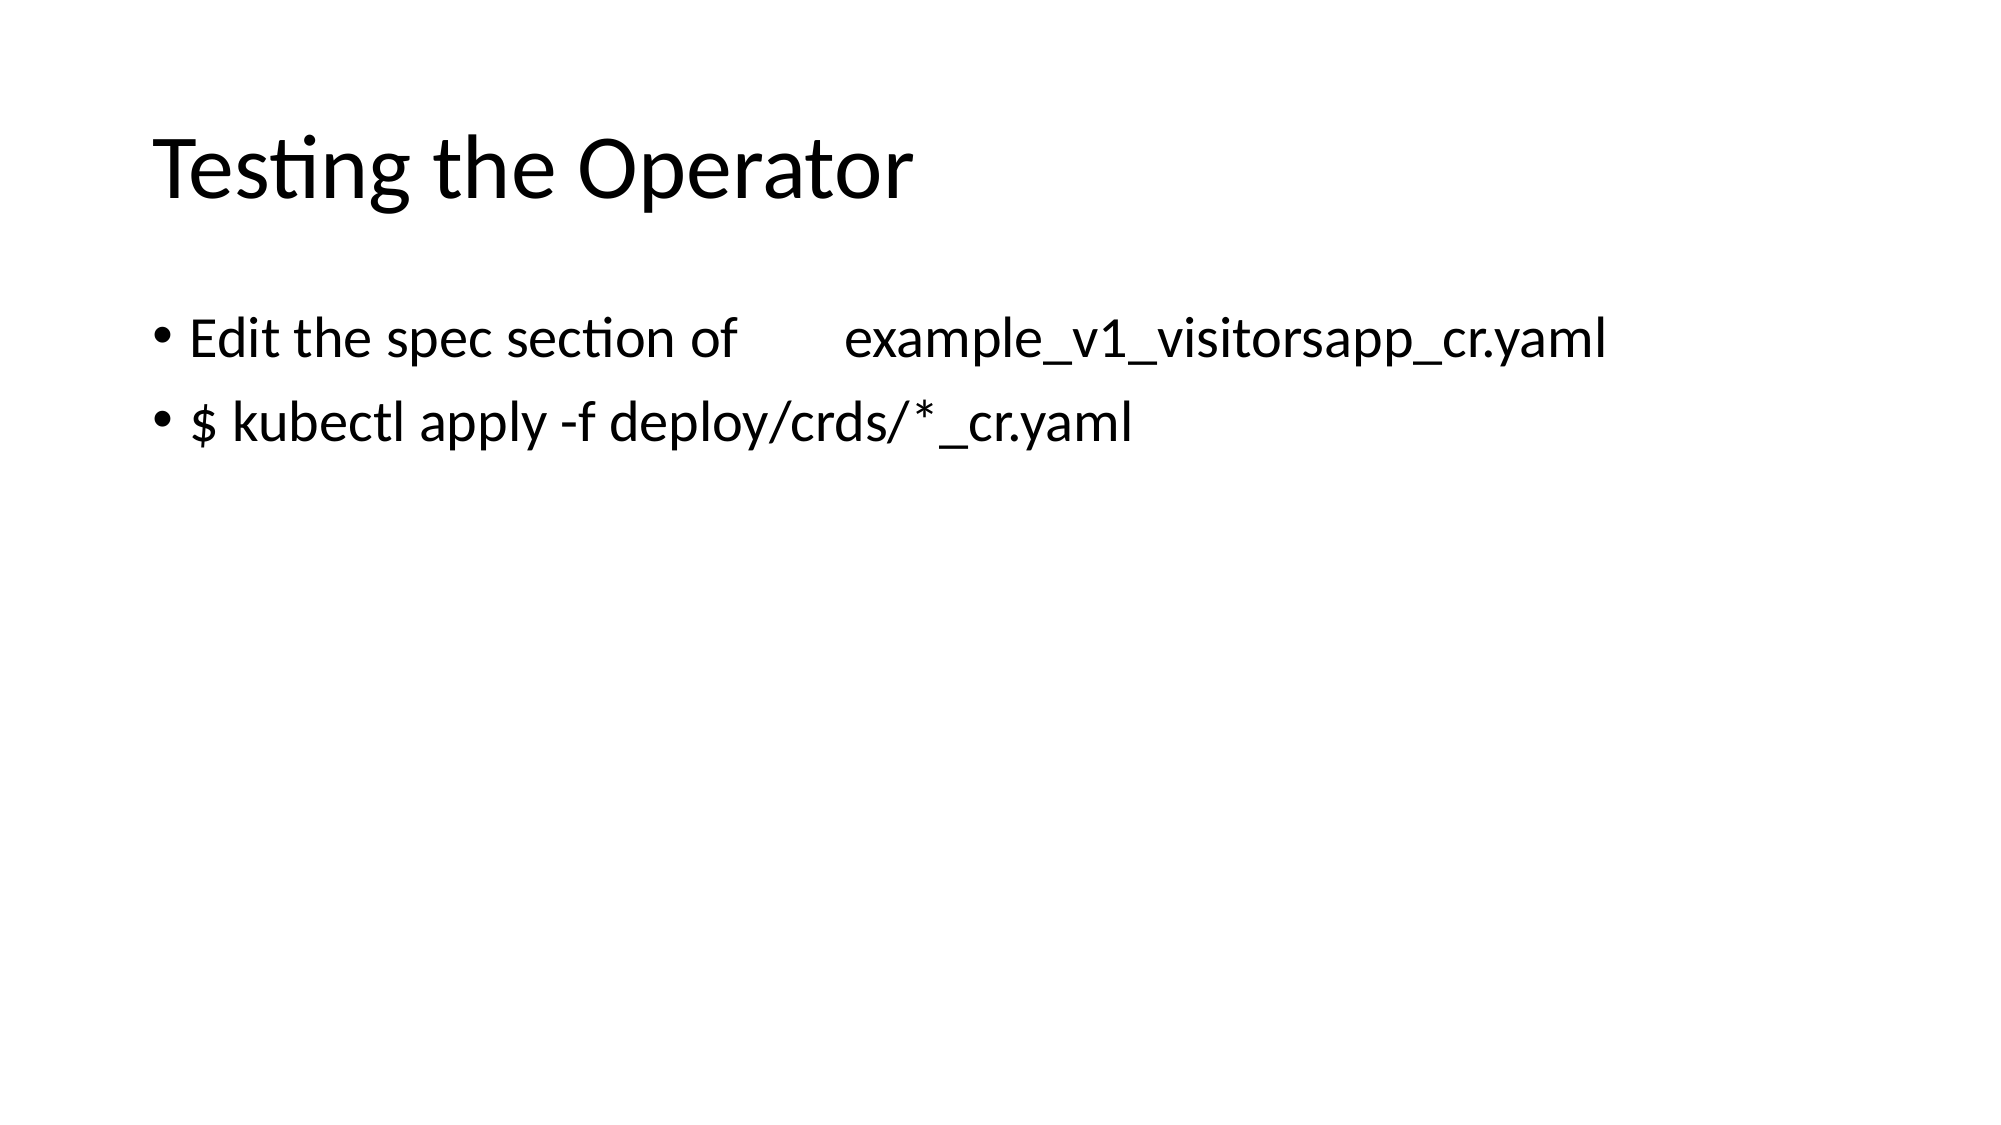

# Testing the Operator
Edit the spec section of        example_v1_visitorsapp_cr.yaml
$ kubectl apply -f deploy/crds/*_cr.yaml